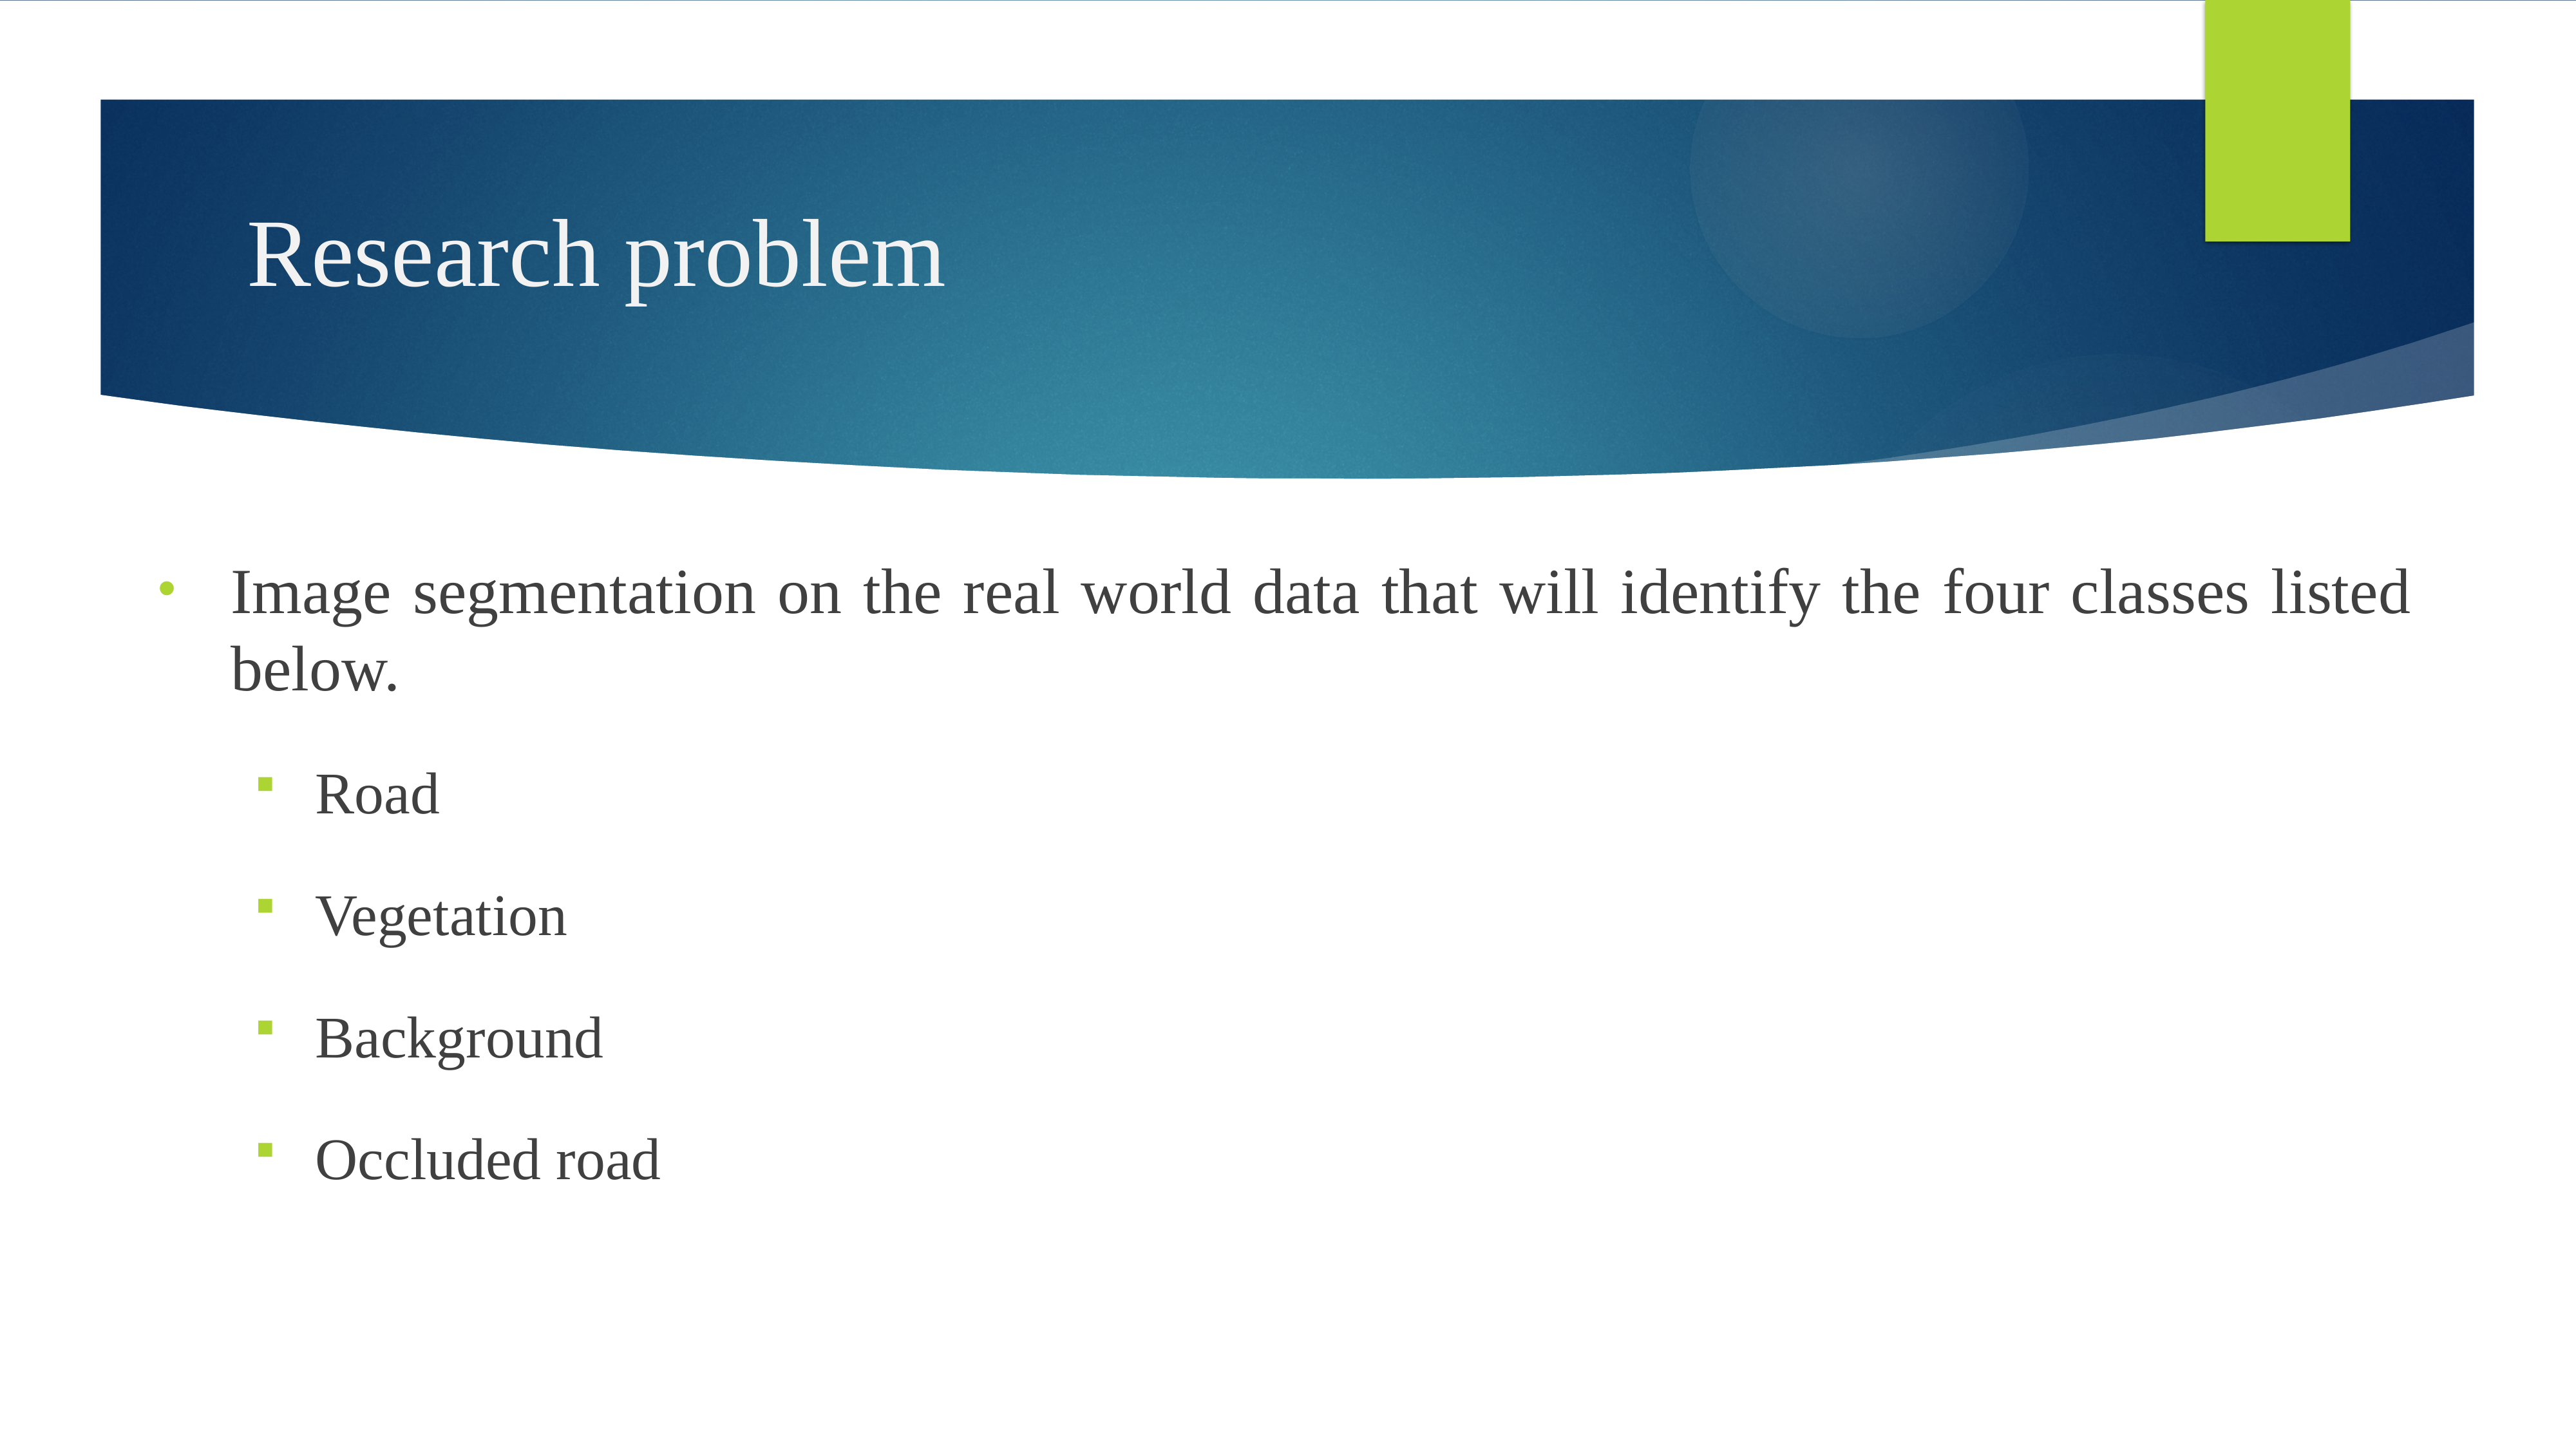

Research problem
Image segmentation on the real world data that will identify the four classes listed below.
Road
Vegetation
Background
Occluded road